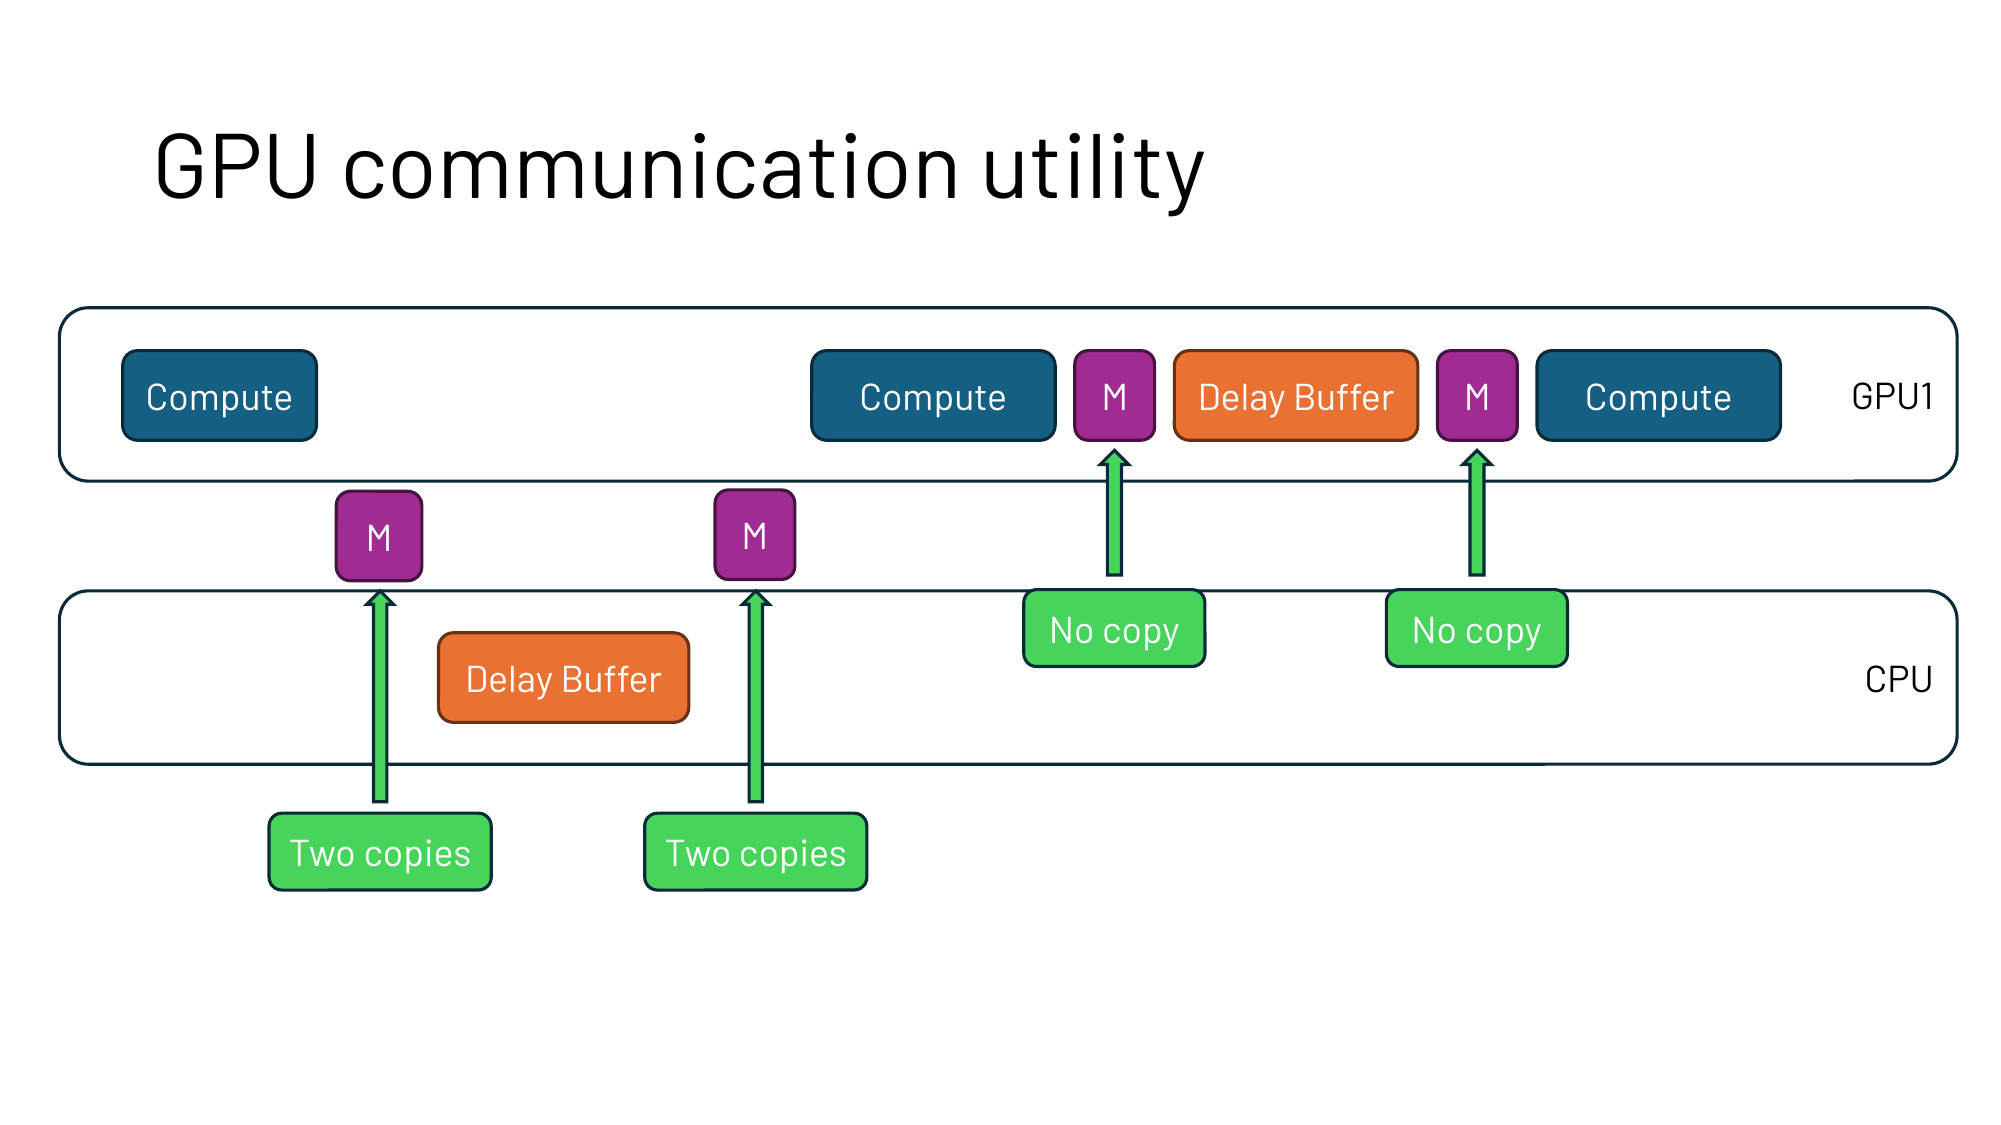

# GPU communication utility
GPU1
M
Delay Buffer
M
Compute
Compute
Compute

M
M
No copy
No copy

CPU
Delay Buffer
Two copies
Two copies